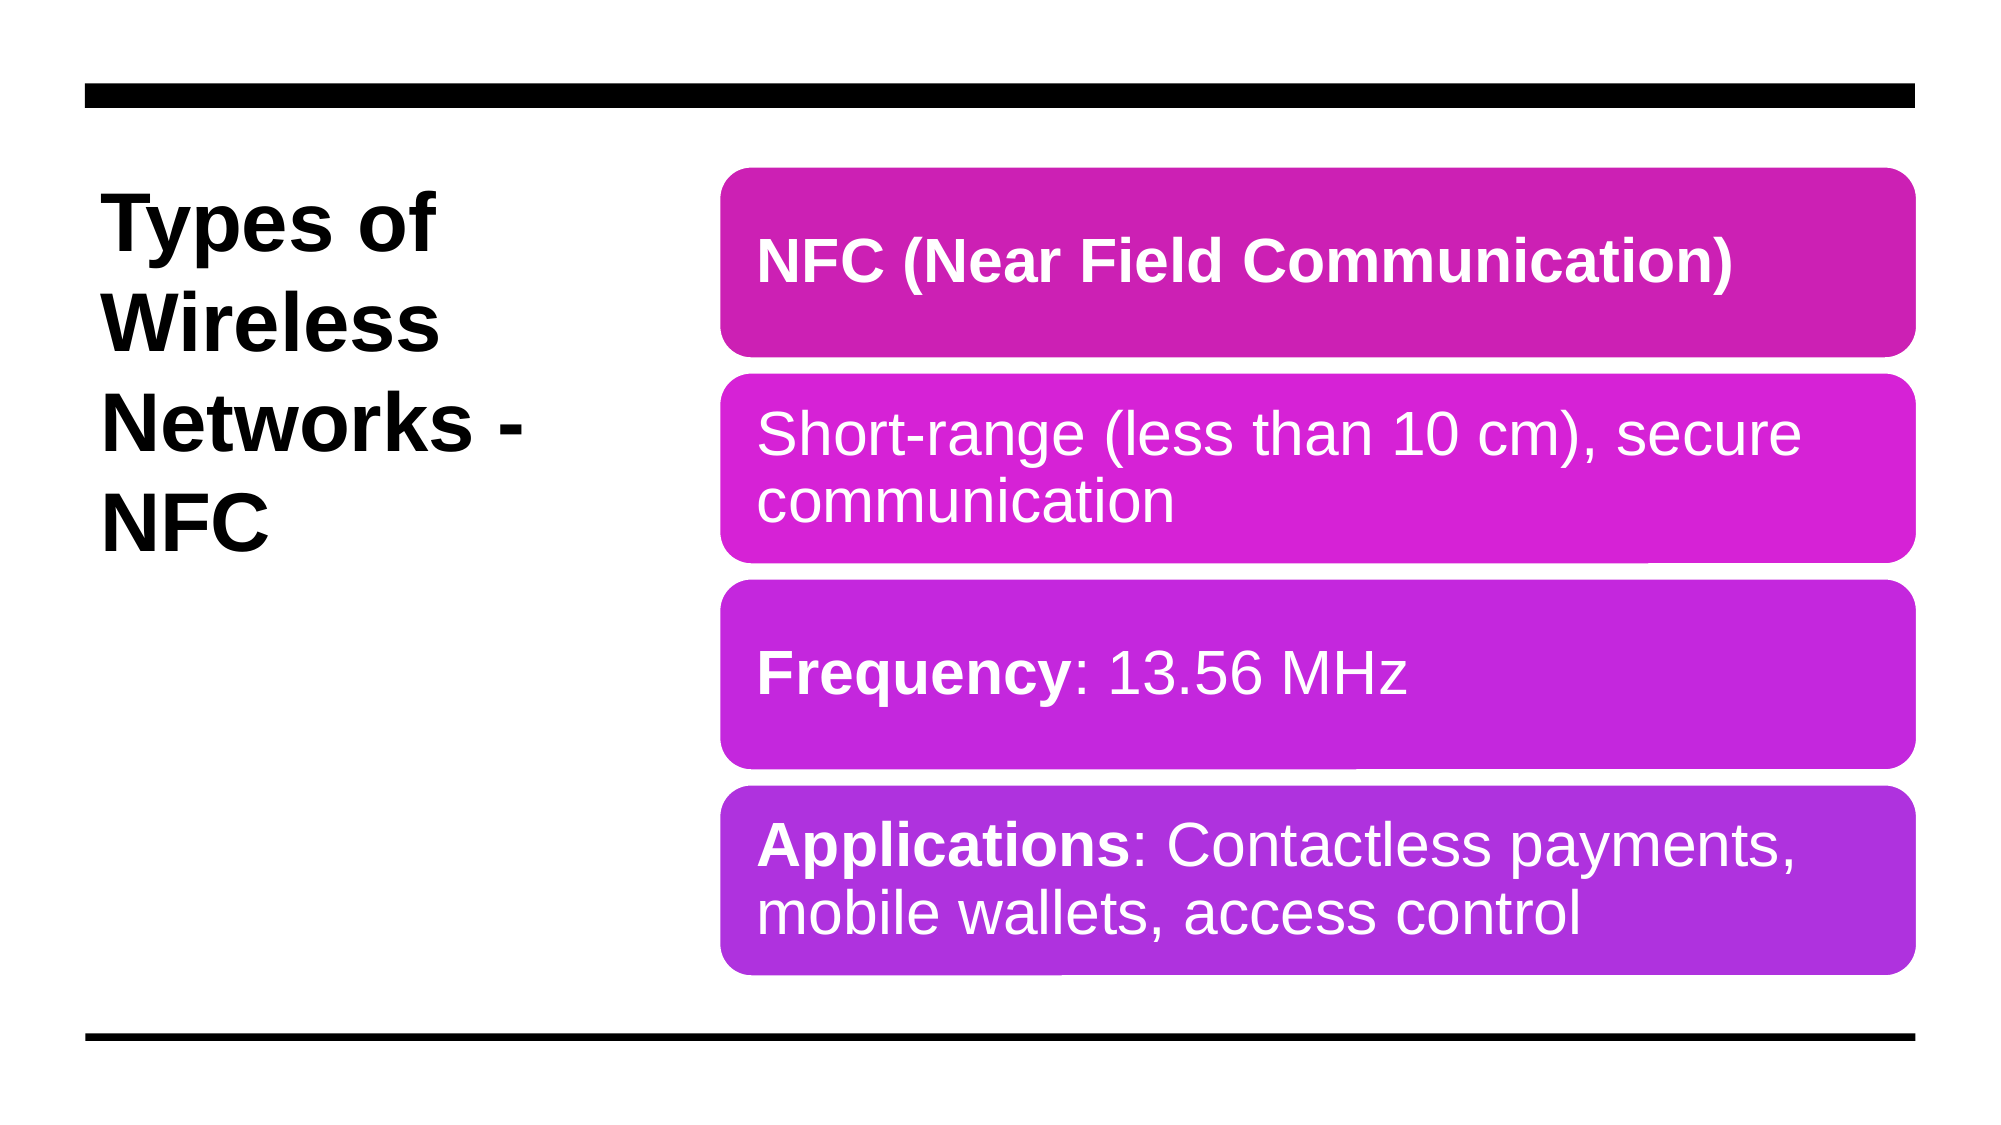

NFC (Near Field Communication)
Short-range (less than 10 cm), secure communication
Frequency: 13.56 MHz
Applications: Contactless payments, mobile wallets, access control
# Types of Wireless Networks - NFC